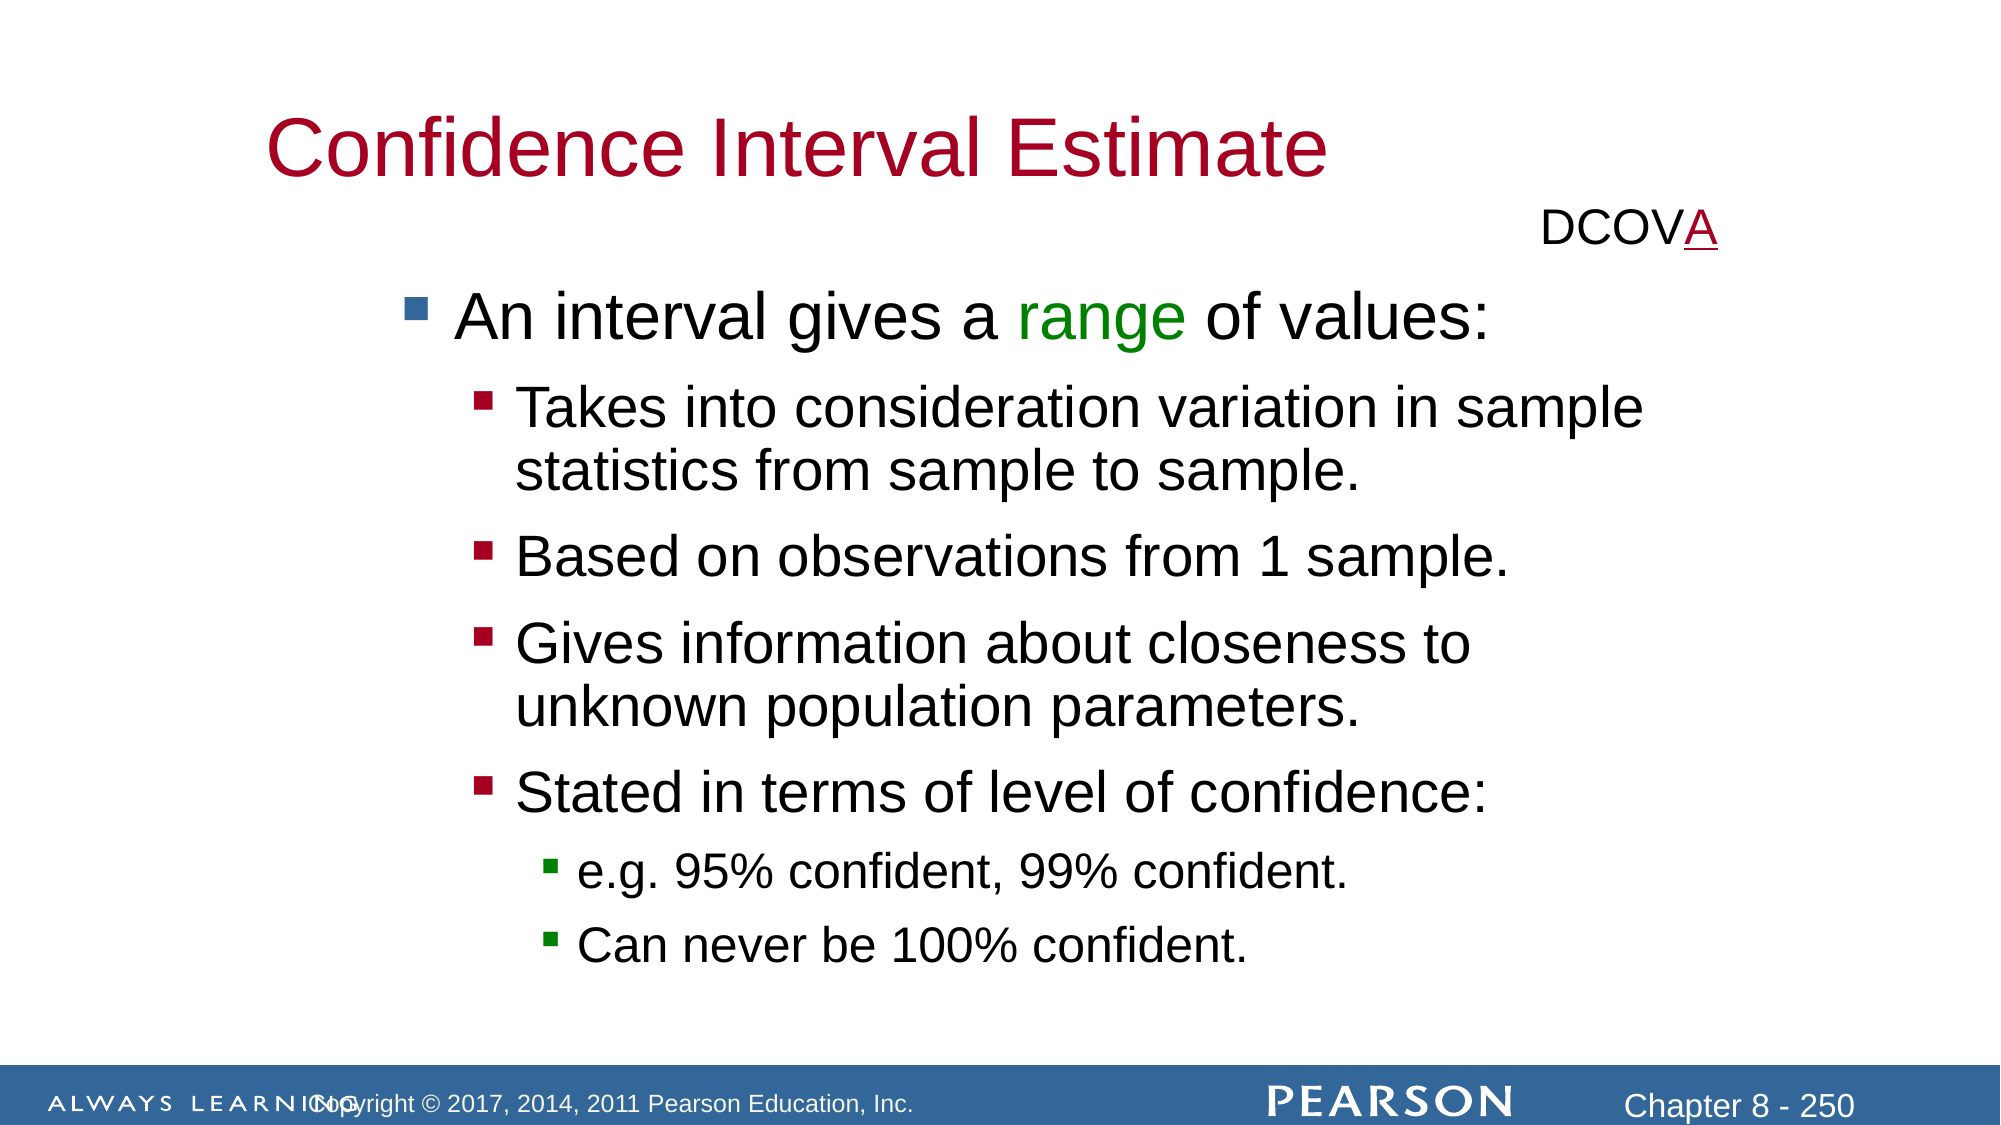

Confidence Interval Estimate
DCOVA
An interval gives a range of values:
Takes into consideration variation in sample statistics from sample to sample.
Based on observations from 1 sample.
Gives information about closeness to unknown population parameters.
Stated in terms of level of confidence:
e.g. 95% confident, 99% confident.
Can never be 100% confident.